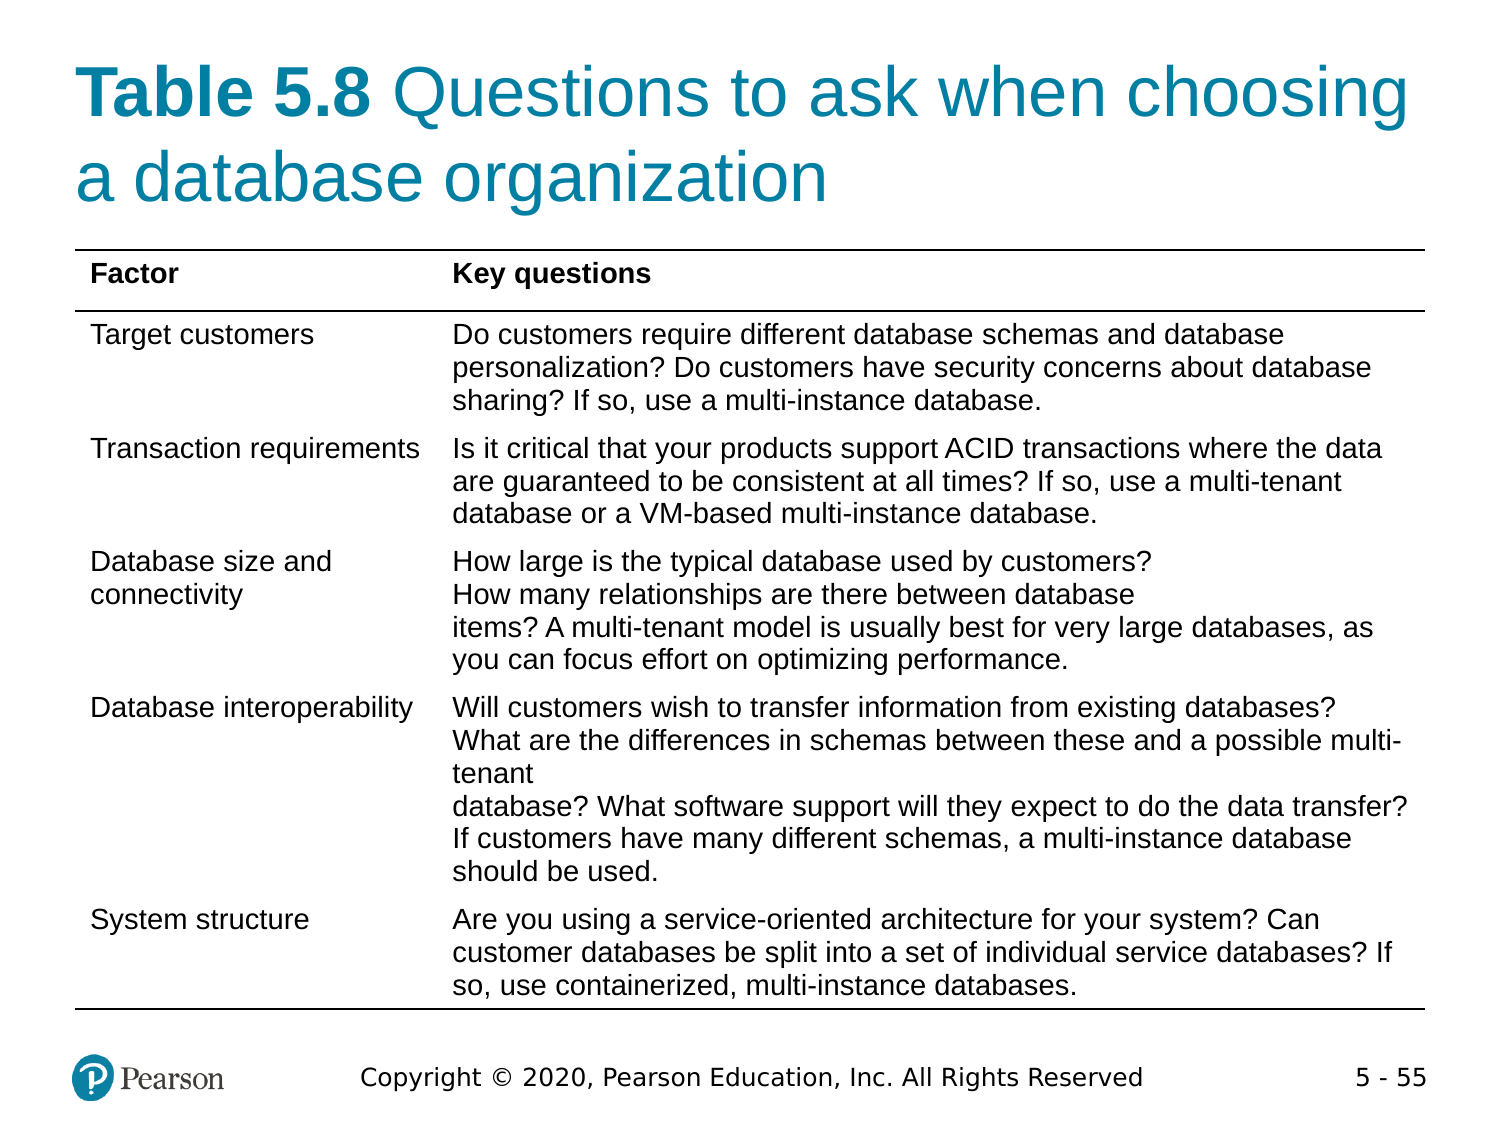

# Table 5.8 Questions to ask when choosing a database organization
| Factor | Key questions |
| --- | --- |
| Target customers | Do customers require different database schemas and database personalization? Do customers have security concerns about database sharing? If so, use a multi-instance database. |
| Transaction requirements | Is it critical that your products support ACID transactions where the data are guaranteed to be consistent at all times? If so, use a multi-tenant database or a VM-based multi-instance database. |
| Database size and connectivity | How large is the typical database used by customers? How many relationships are there between database items? A multi-tenant model is usually best for very large databases, as you can focus effort on optimizing performance. |
| Database interoperability | Will customers wish to transfer information from existing databases? What are the differences in schemas between these and a possible multi-tenant database? What software support will they expect to do the data transfer? If customers have many different schemas, a multi-instance database should be used. |
| System structure | Are you using a service-oriented architecture for your system? Can customer databases be split into a set of individual service databases? If so, use containerized, multi-instance databases. |